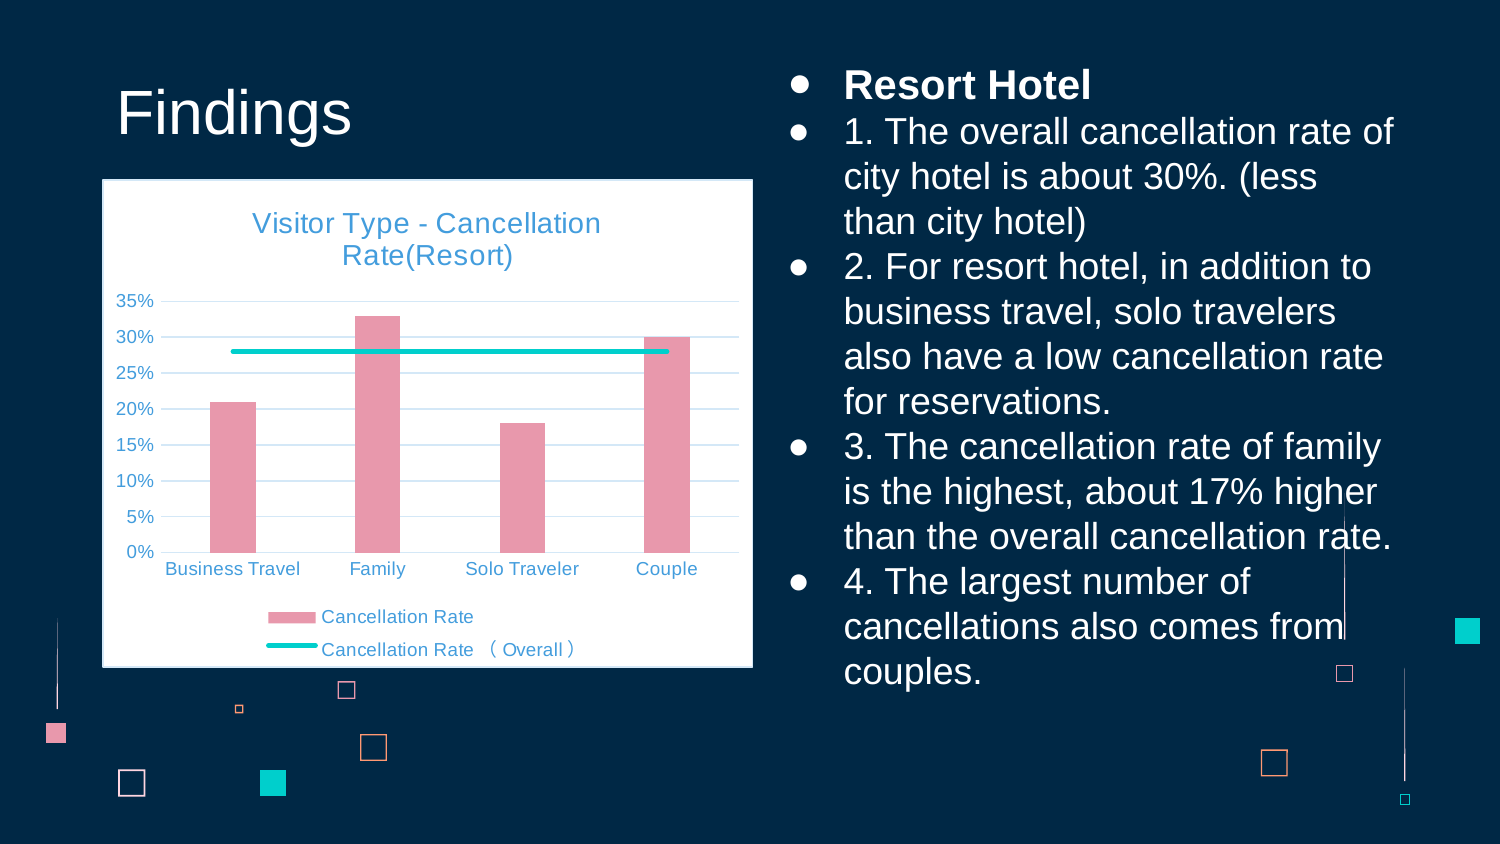

Resort Hotel
1. The overall cancellation rate of city hotel is about 30%. (less than city hotel)
2. For resort hotel, in addition to business travel, solo travelers also have a low cancellation rate for reservations.
3. The cancellation rate of family is the highest, about 17% higher than the overall cancellation rate.
4. The largest number of cancellations also comes from couples.
# Findings

### Chart: Visitor Type - Cancellation Rate(Resort)

| Category | Cancellation Rate | Cancellation Rate（Overall） |
|---|---|---|
| Business Travel | 0.21 | 0.28 |
| Family | 0.33 | 0.28 |
| Solo Traveler | 0.18 | 0.28 |
| Couple | 0.3 | 0.28 |